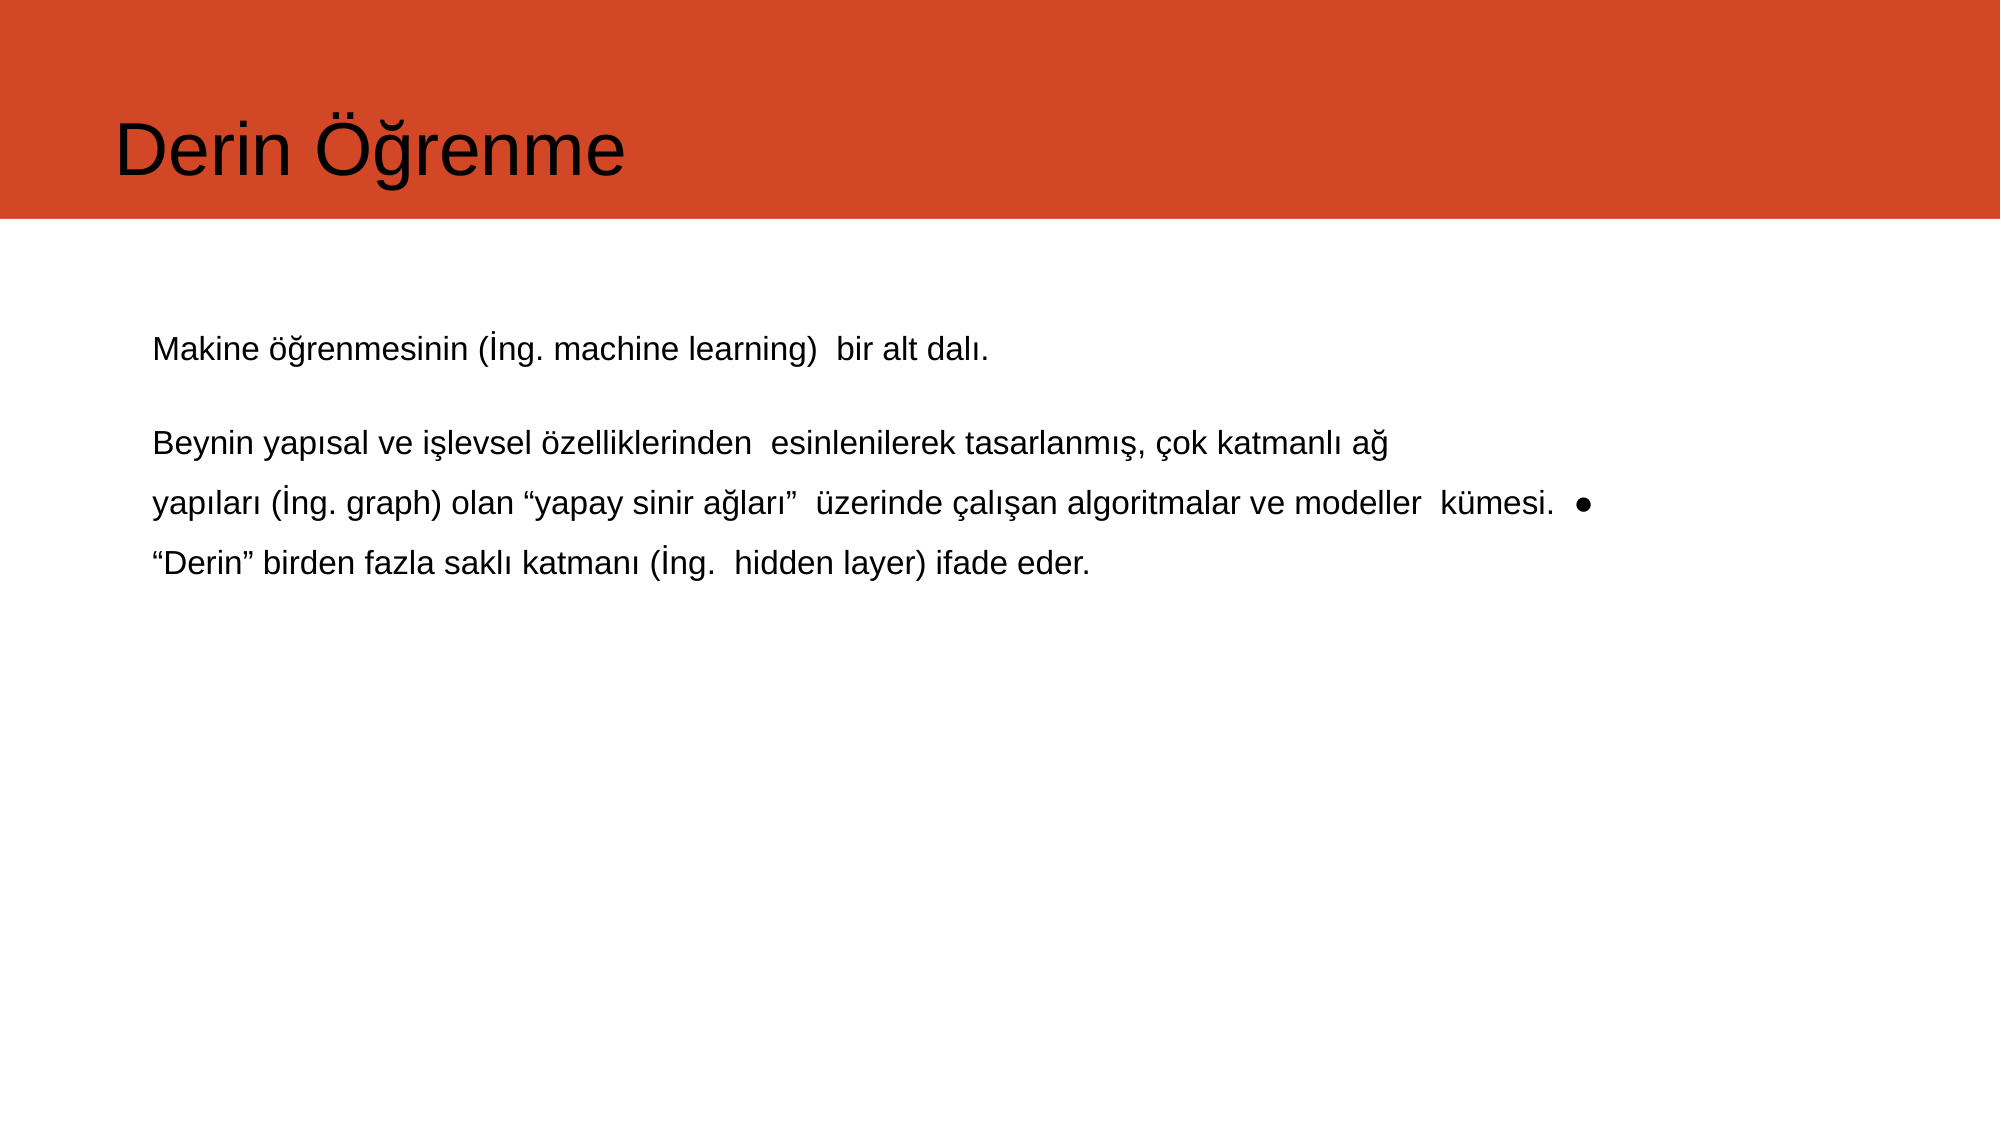

# Derin Öğrenme
Makine öğrenmesinin (İng. machine learning)  bir alt dalı.
Beynin yapısal ve işlevsel özelliklerinden  esinlenilerek tasarlanmış, çok katmanlı ağ yapıları (İng. graph) olan “yapay sinir ağları”  üzerinde çalışan algoritmalar ve modeller  kümesi.  ● “Derin” birden fazla saklı katmanı (İng.  hidden layer) ifade eder.